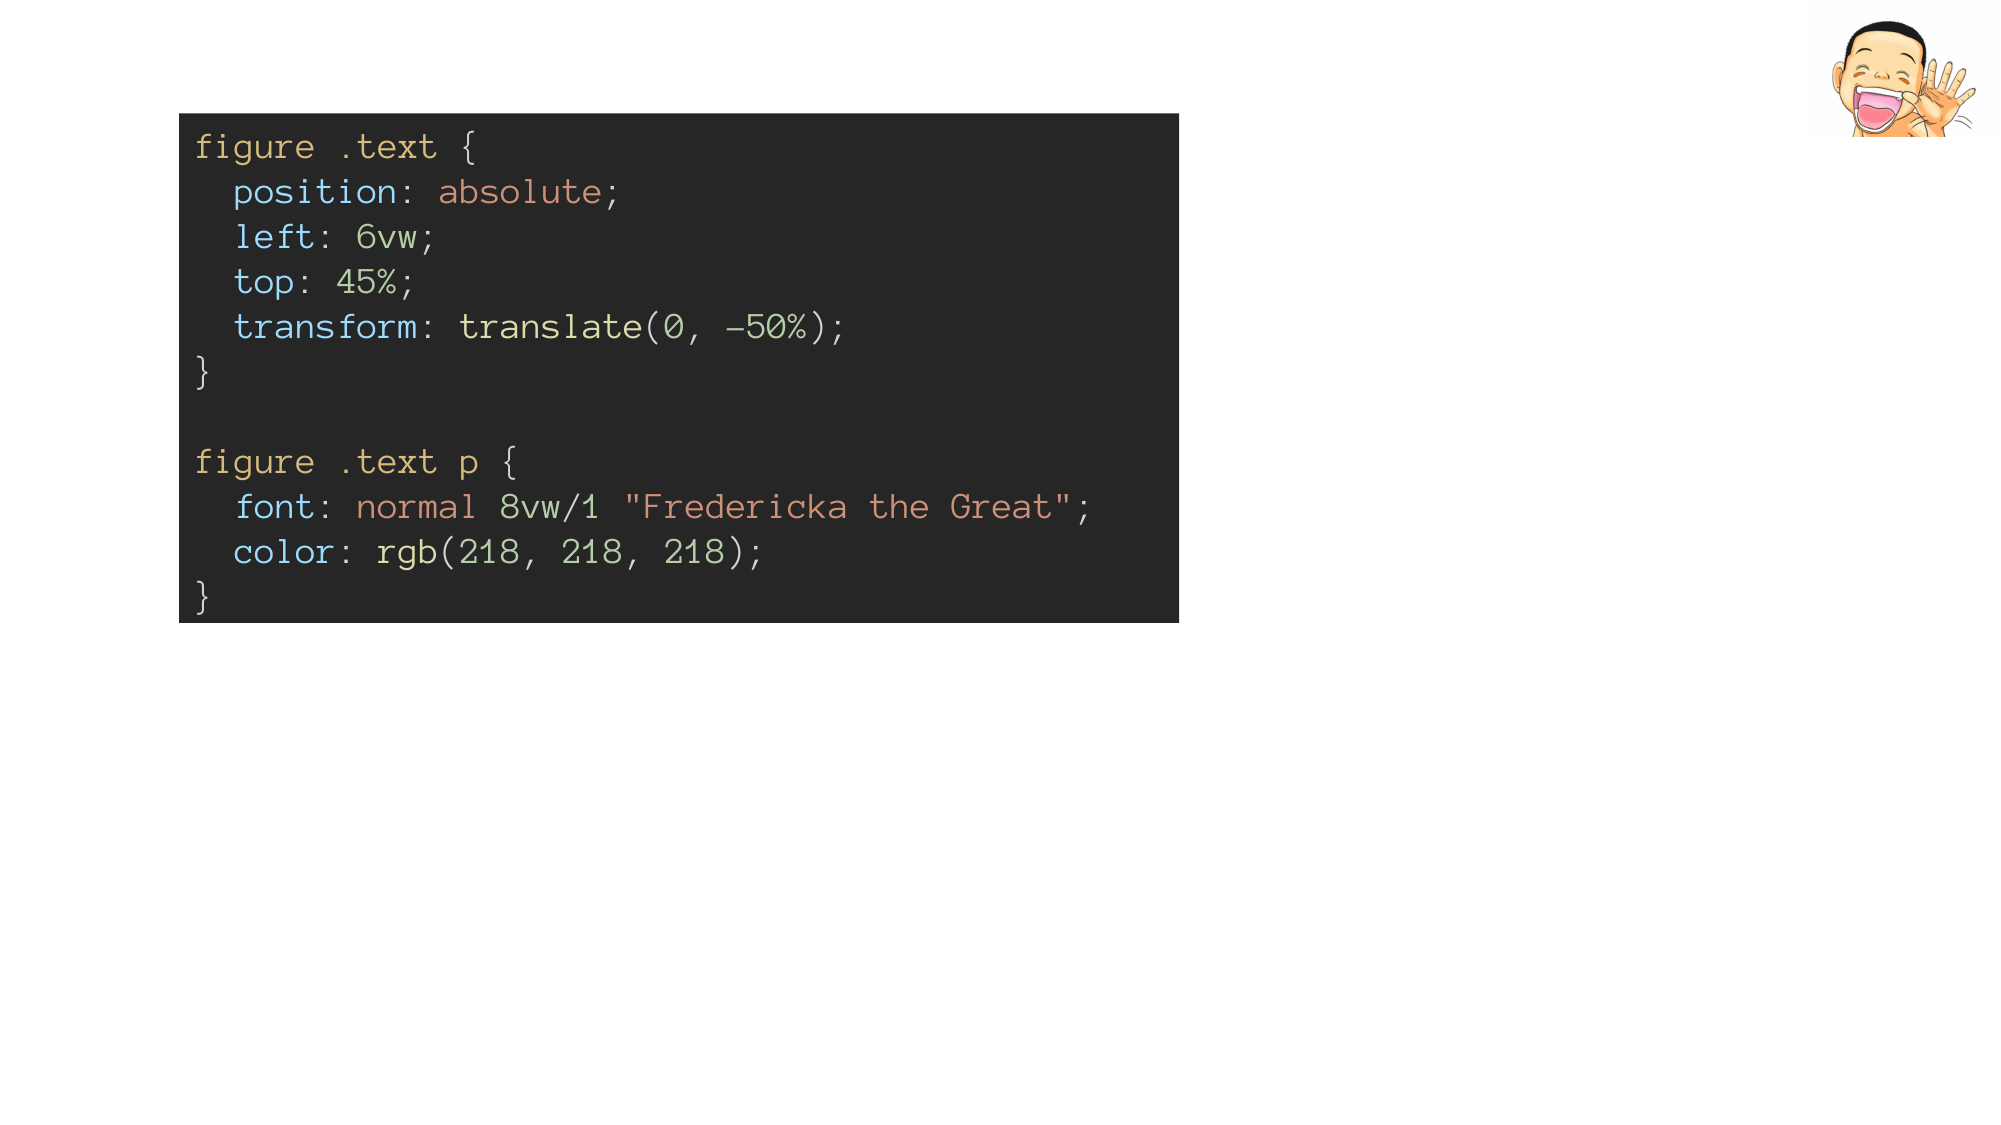

figure .text {
  position: absolute;
  left: 6vw;
  top: 45%;
  transform: translate(0, -50%);
}
figure .text p {
  font: normal 8vw/1 "Fredericka the Great";
  color: rgb(218, 218, 218);
}